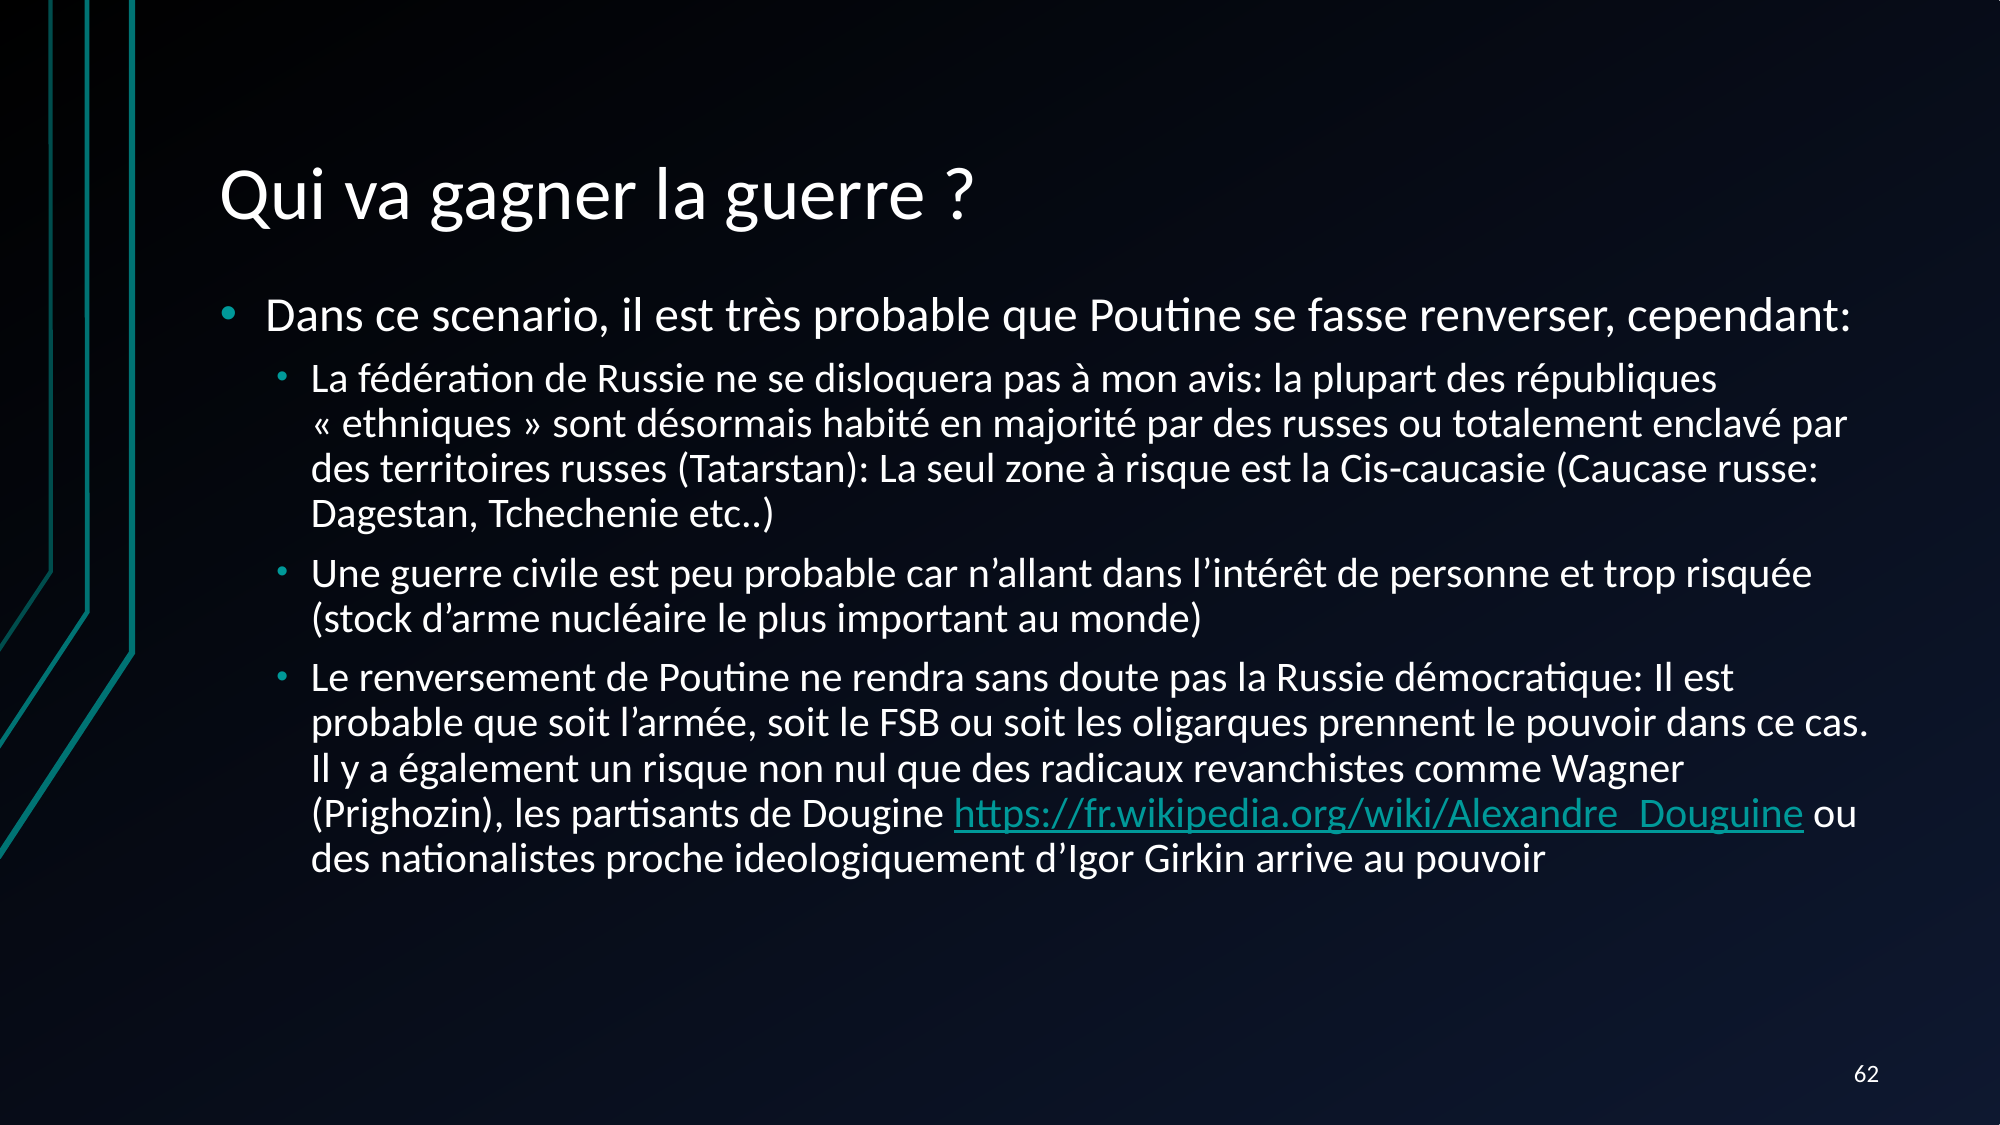

# Qui va gagner la guerre ?
Dans ce scenario, il est très probable que Poutine se fasse renverser, cependant:
La fédération de Russie ne se disloquera pas à mon avis: la plupart des républiques « ethniques » sont désormais habité en majorité par des russes ou totalement enclavé par des territoires russes (Tatarstan): La seul zone à risque est la Cis-caucasie (Caucase russe: Dagestan, Tchechenie etc..)
Une guerre civile est peu probable car n’allant dans l’intérêt de personne et trop risquée (stock d’arme nucléaire le plus important au monde)
Le renversement de Poutine ne rendra sans doute pas la Russie démocratique: Il est probable que soit l’armée, soit le FSB ou soit les oligarques prennent le pouvoir dans ce cas. Il y a également un risque non nul que des radicaux revanchistes comme Wagner (Prighozin), les partisants de Dougine https://fr.wikipedia.org/wiki/Alexandre_Douguine ou des nationalistes proche ideologiquement d’Igor Girkin arrive au pouvoir

62